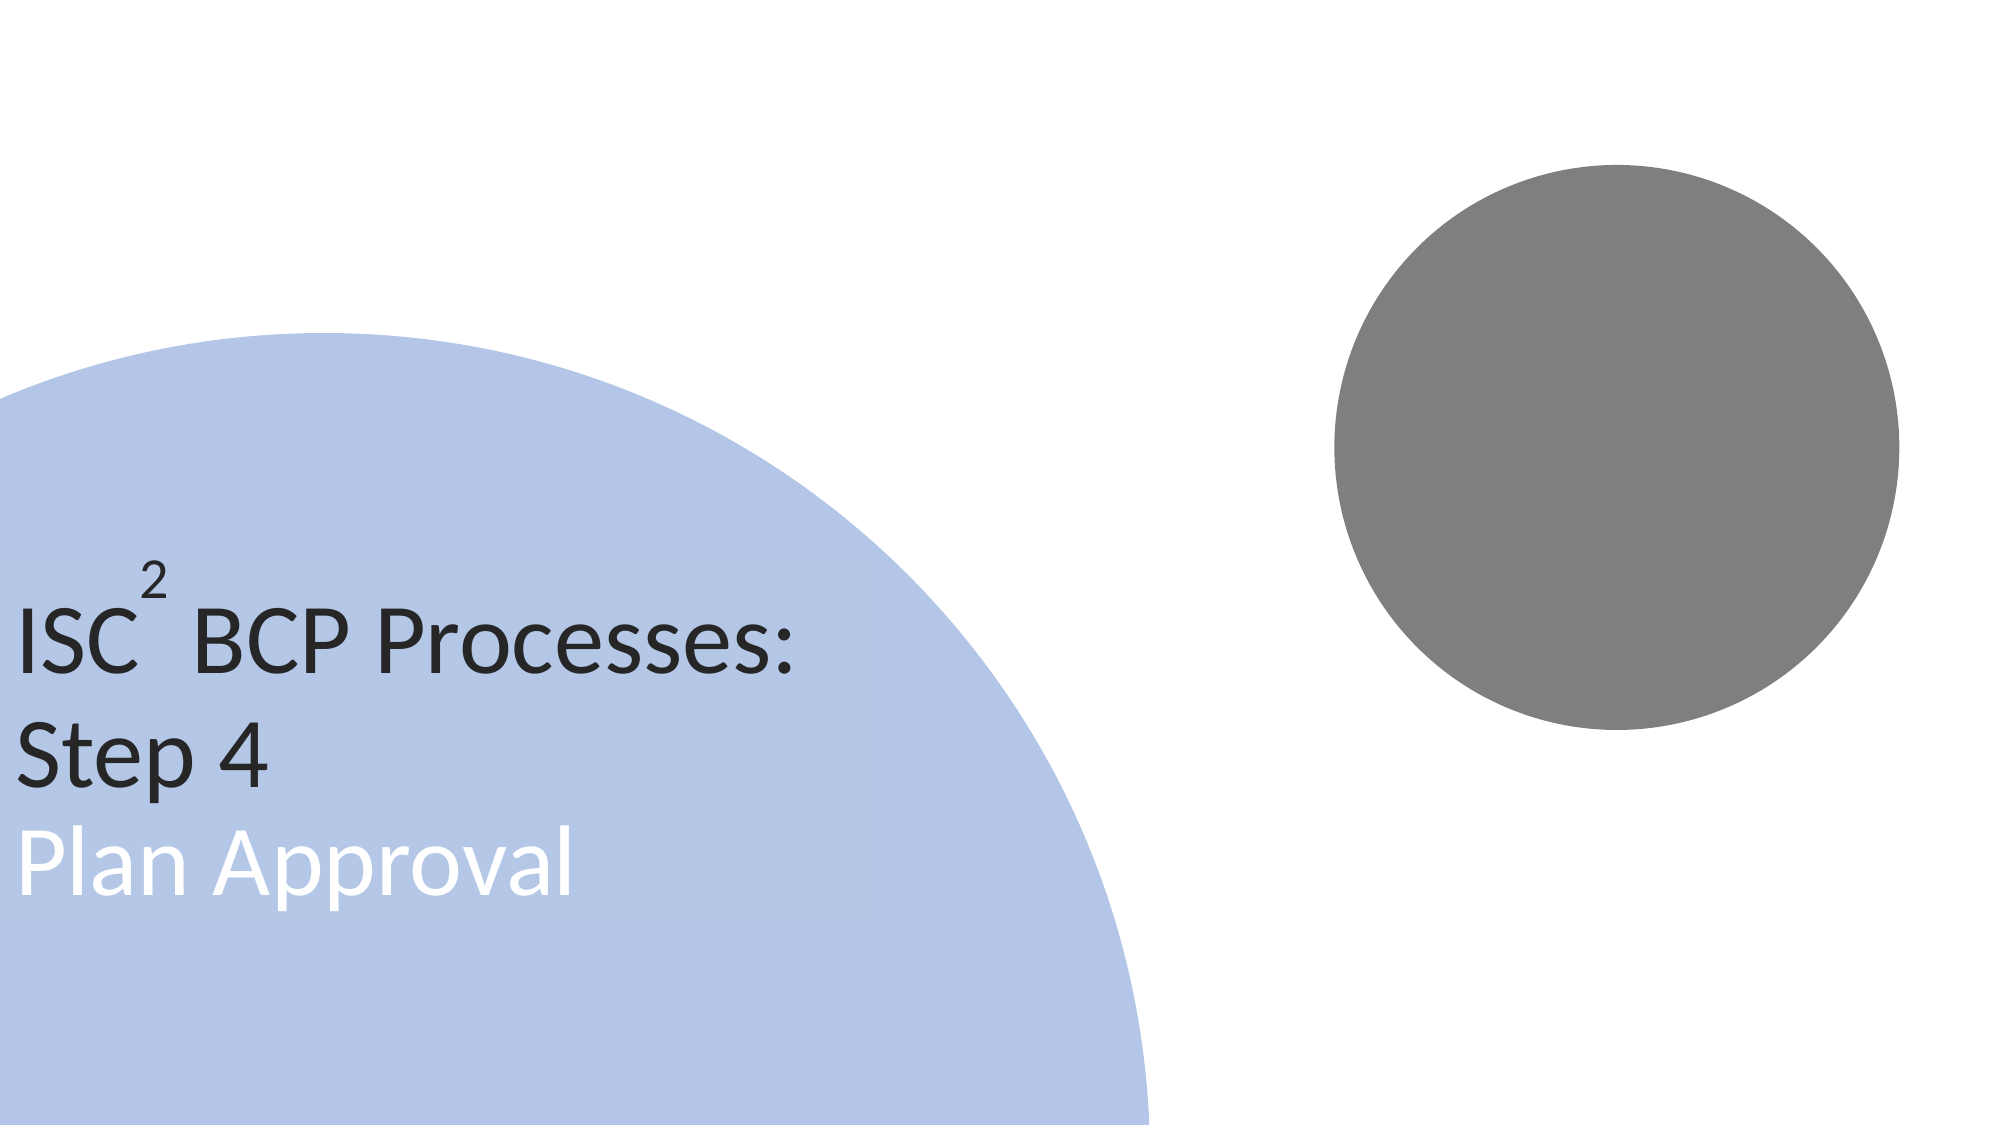

# ISC2 BCP Processes: Step 4 Plan Approval